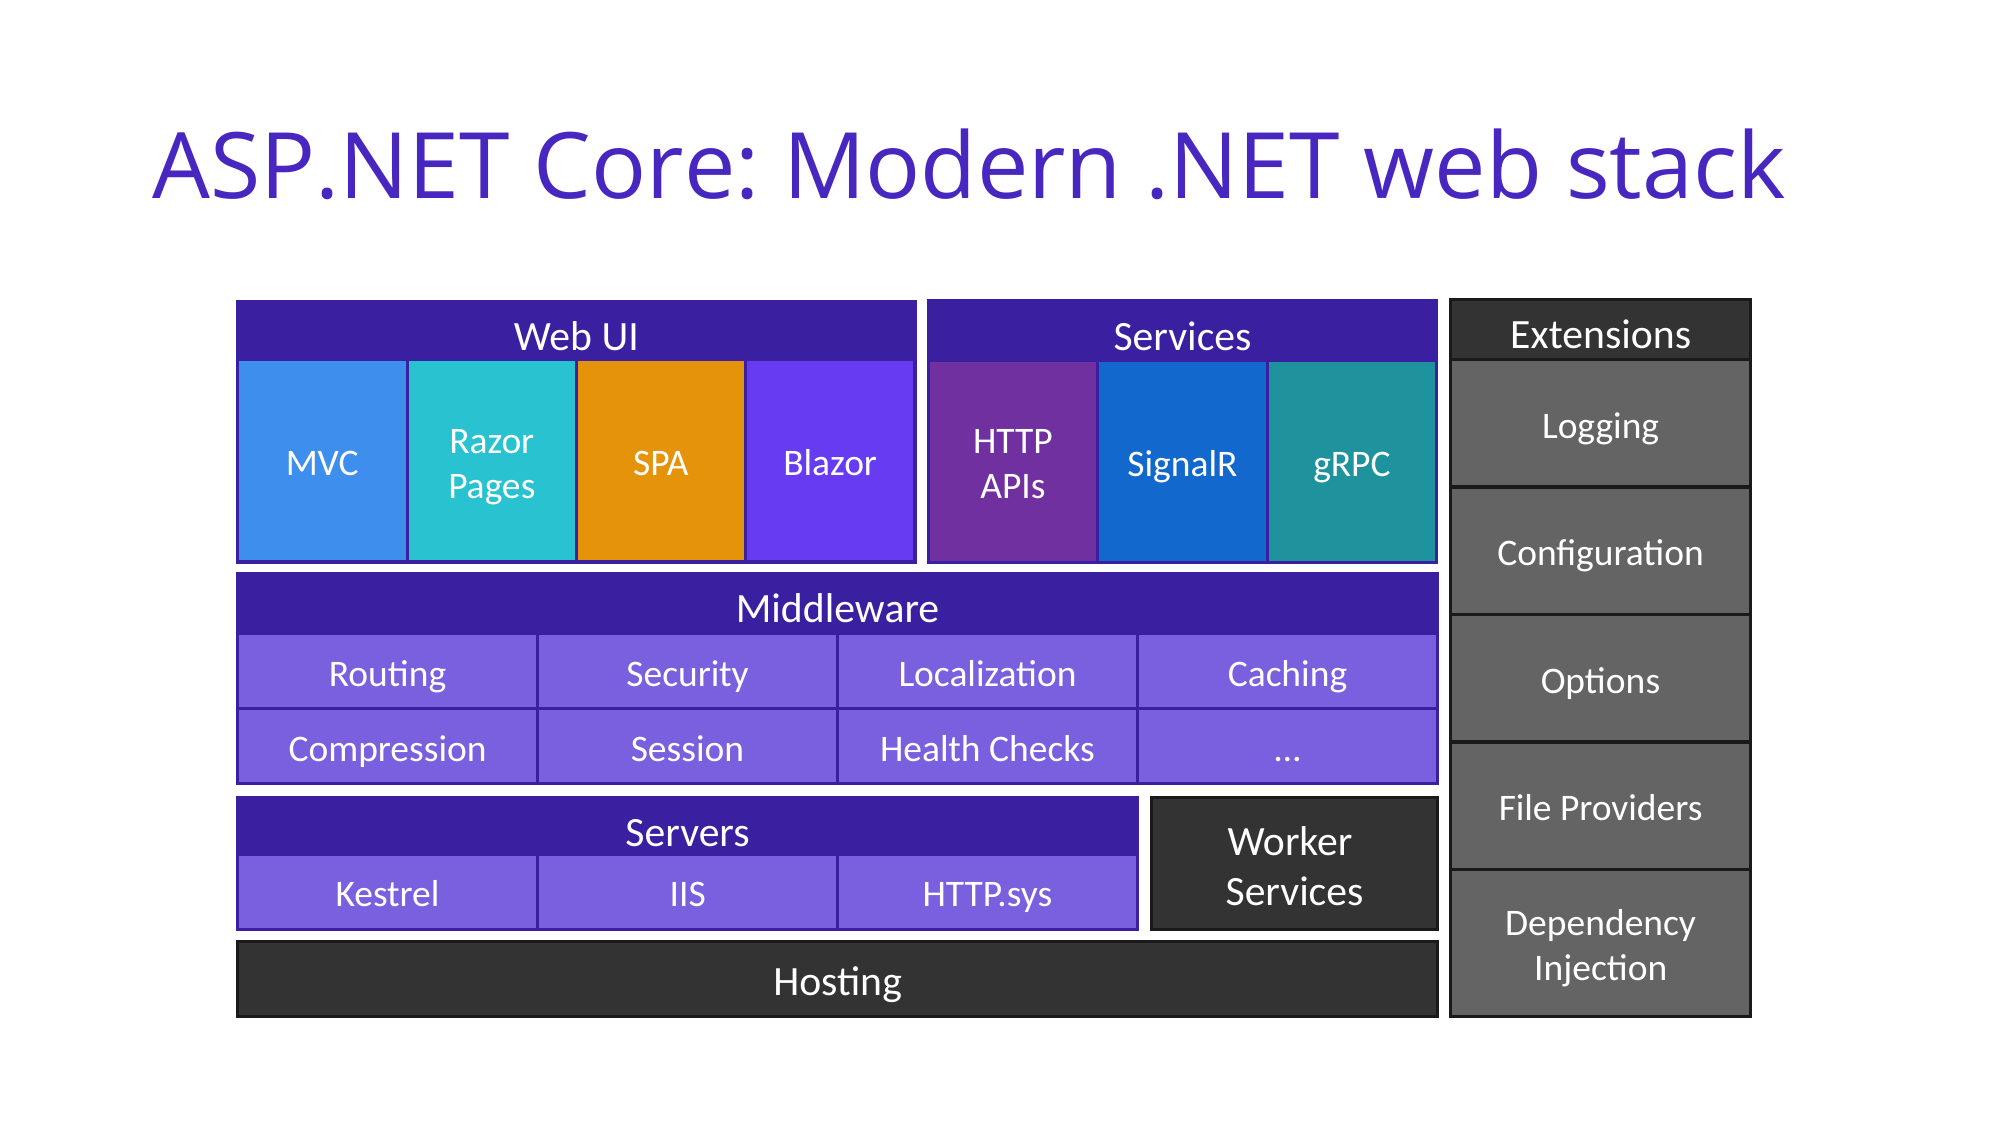

# ASP.NET Core: Modern .NET web stack
Extensions
Services
Web UI
SPA
Logging
MVC
Razor Pages
Blazor
HTTP APIs
SignalR
gRPC
Configuration
Middleware
Options
Routing
Security
Localization
Caching
Compression
Session
Health Checks
…
File Providers
Servers
Worker
Services
Kestrel
IIS
HTTP.sys
Dependency Injection
Hosting